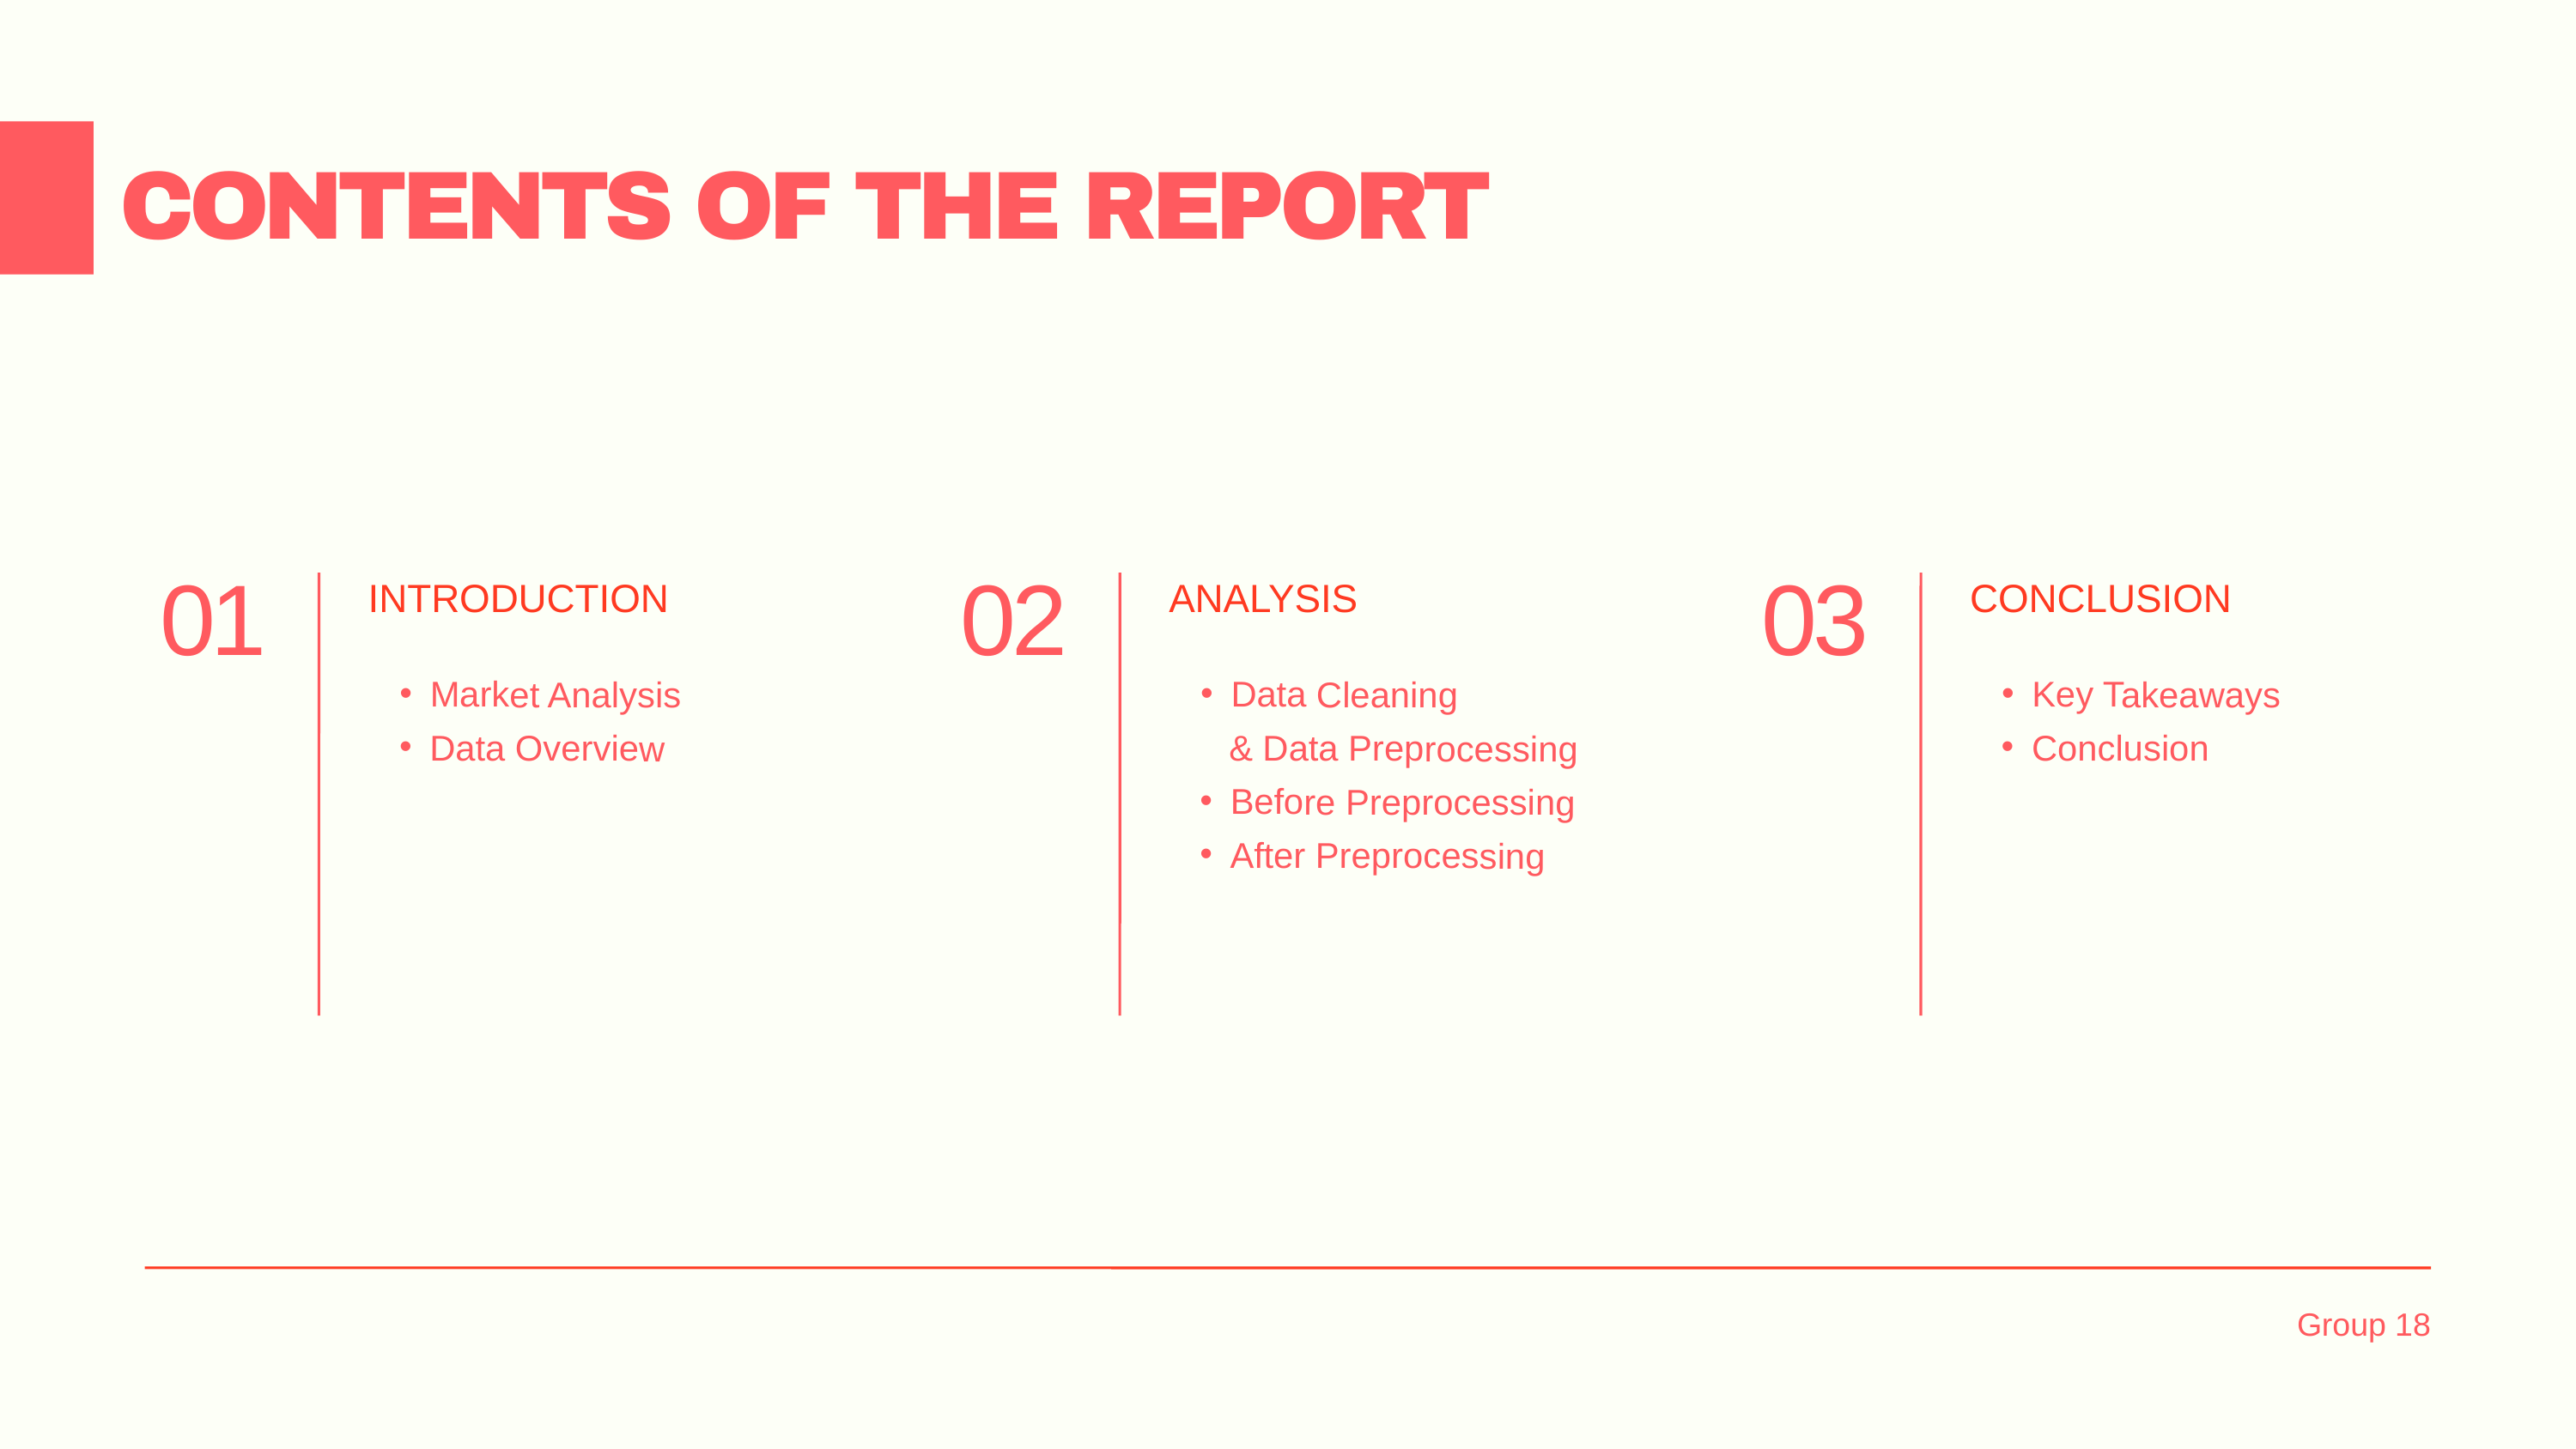

CONTENTS OF THE REPORT
01
02
03
INTRODUCTION
Market Analysis
Data Overview
ANALYSIS
Data Cleaning
      & Data Preprocessing
Before Preprocessing
After Preprocessing
CONCLUSION
Key Takeaways
Conclusion

Group 18